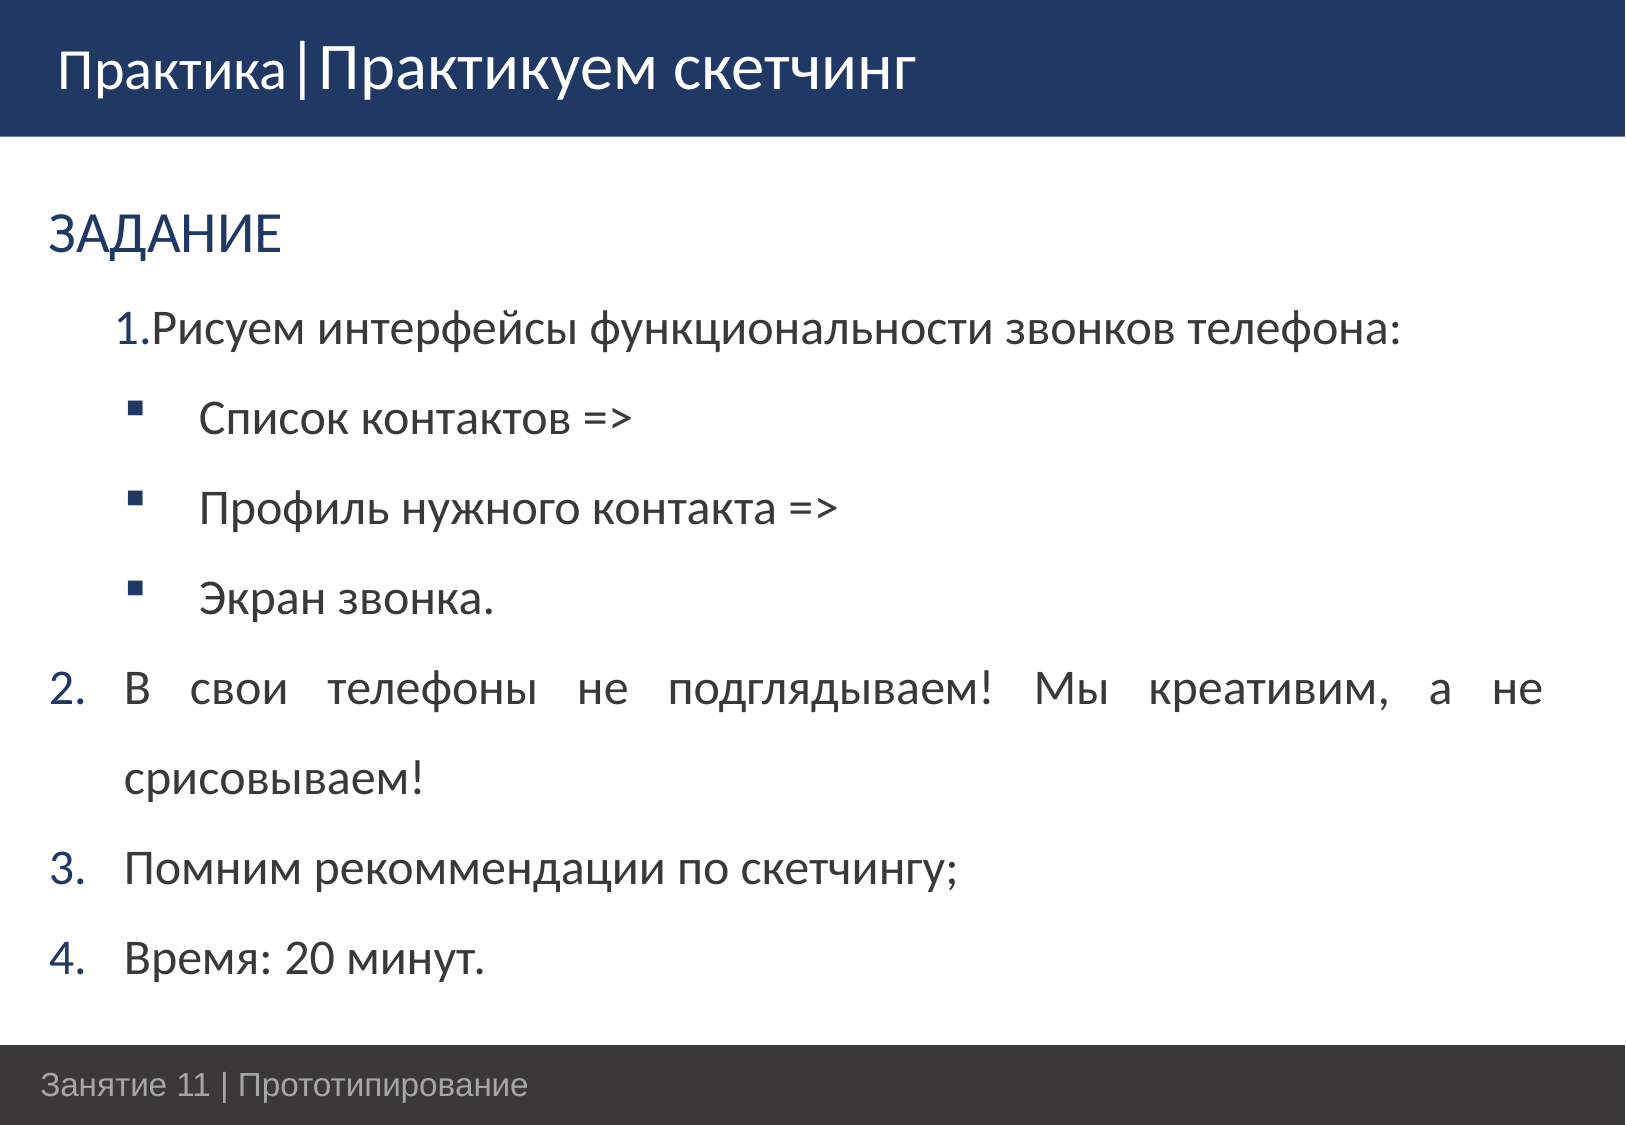

Практика|Практикуем скетчинг
ЗАДАНИЕ
Рисуем интерфейсы функциональности звонков телефона:
Список контактов =>
Профиль нужного контакта =>
Экран звонка.
В свои телефоны не подглядываем! Мы креативим, а не срисовываем!
Помним рекоммендации по скетчингу;
Время: 20 минут.
39

Занятие 11 | Прототипирование